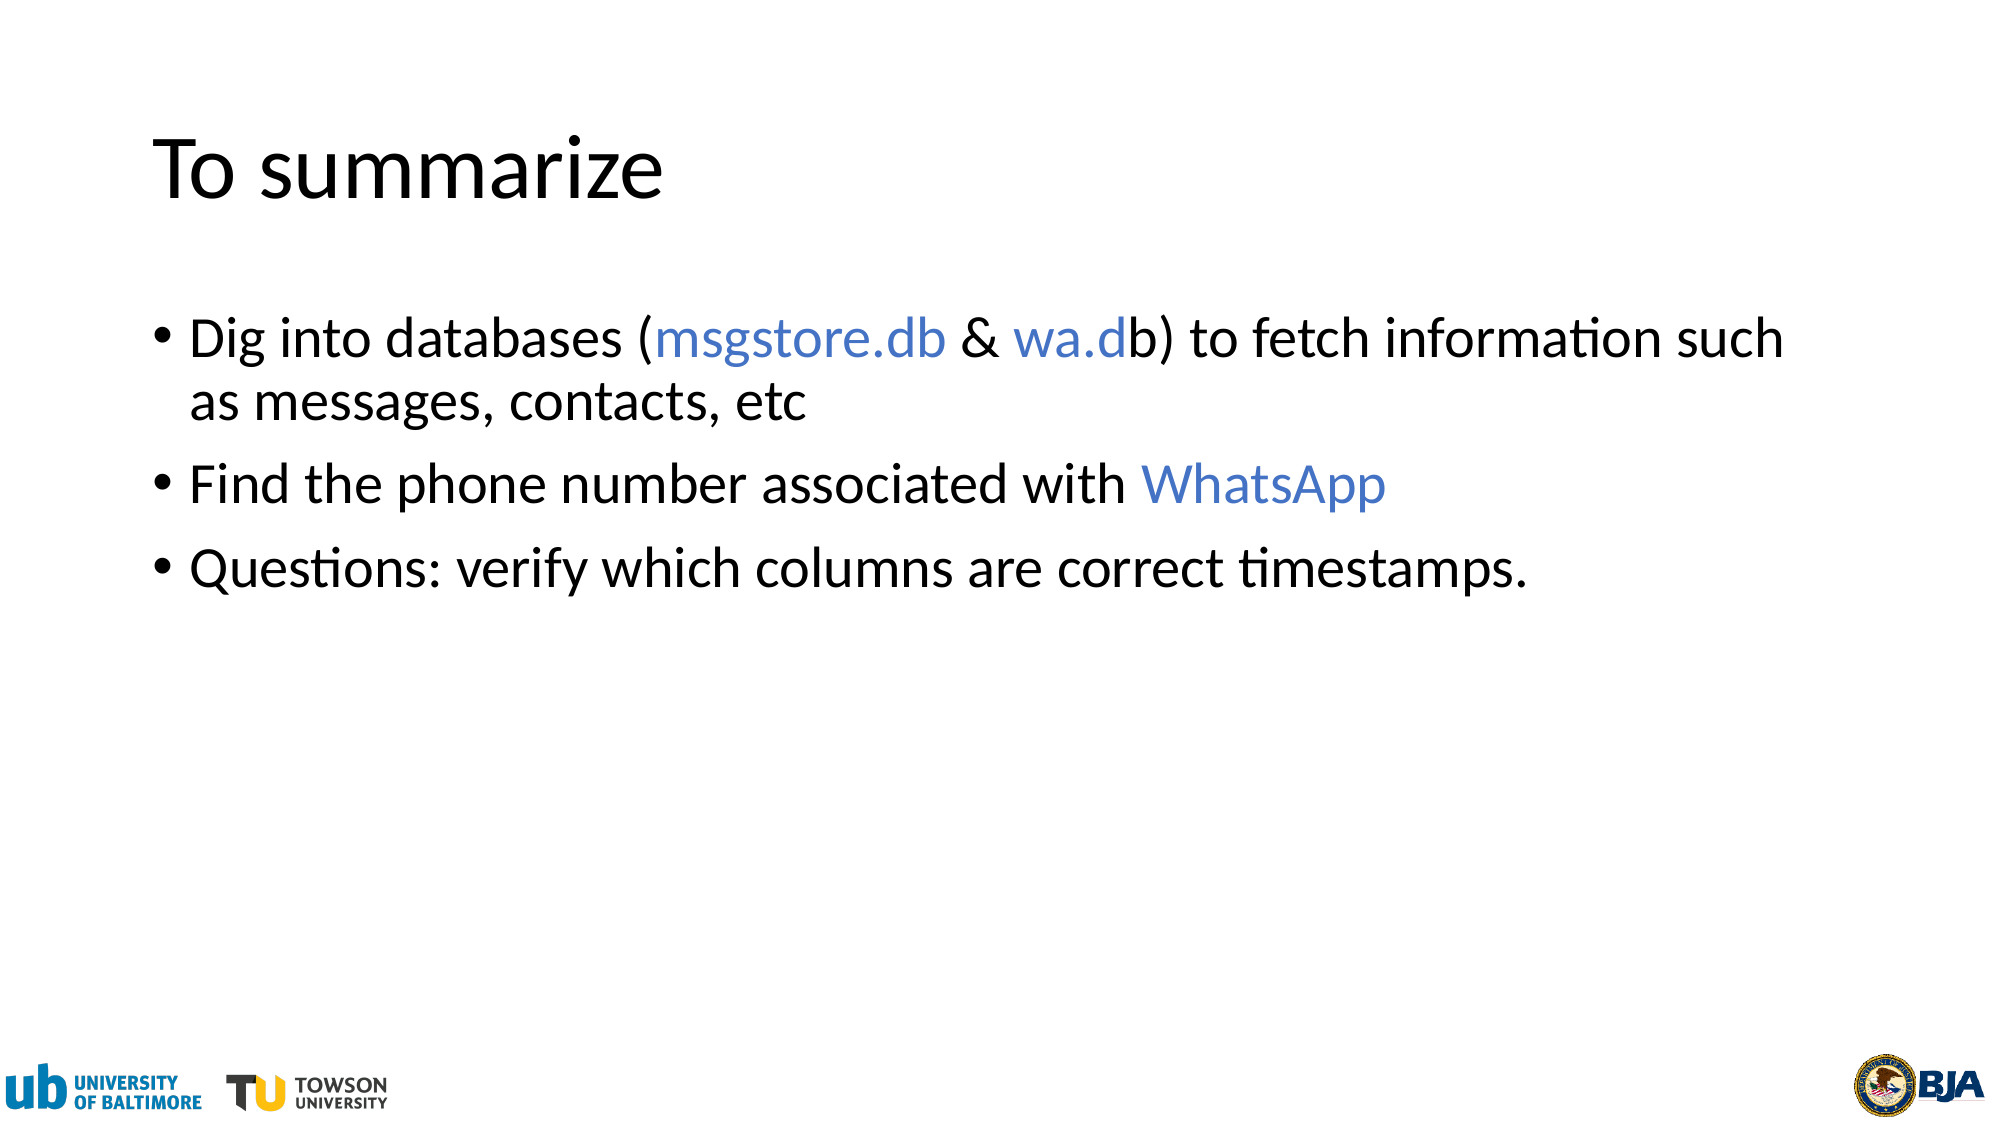

# To summarize
Dig into databases (msgstore.db & wa.db) to fetch information such as messages, contacts, etc
Find the phone number associated with WhatsApp
Questions: verify which columns are correct timestamps.